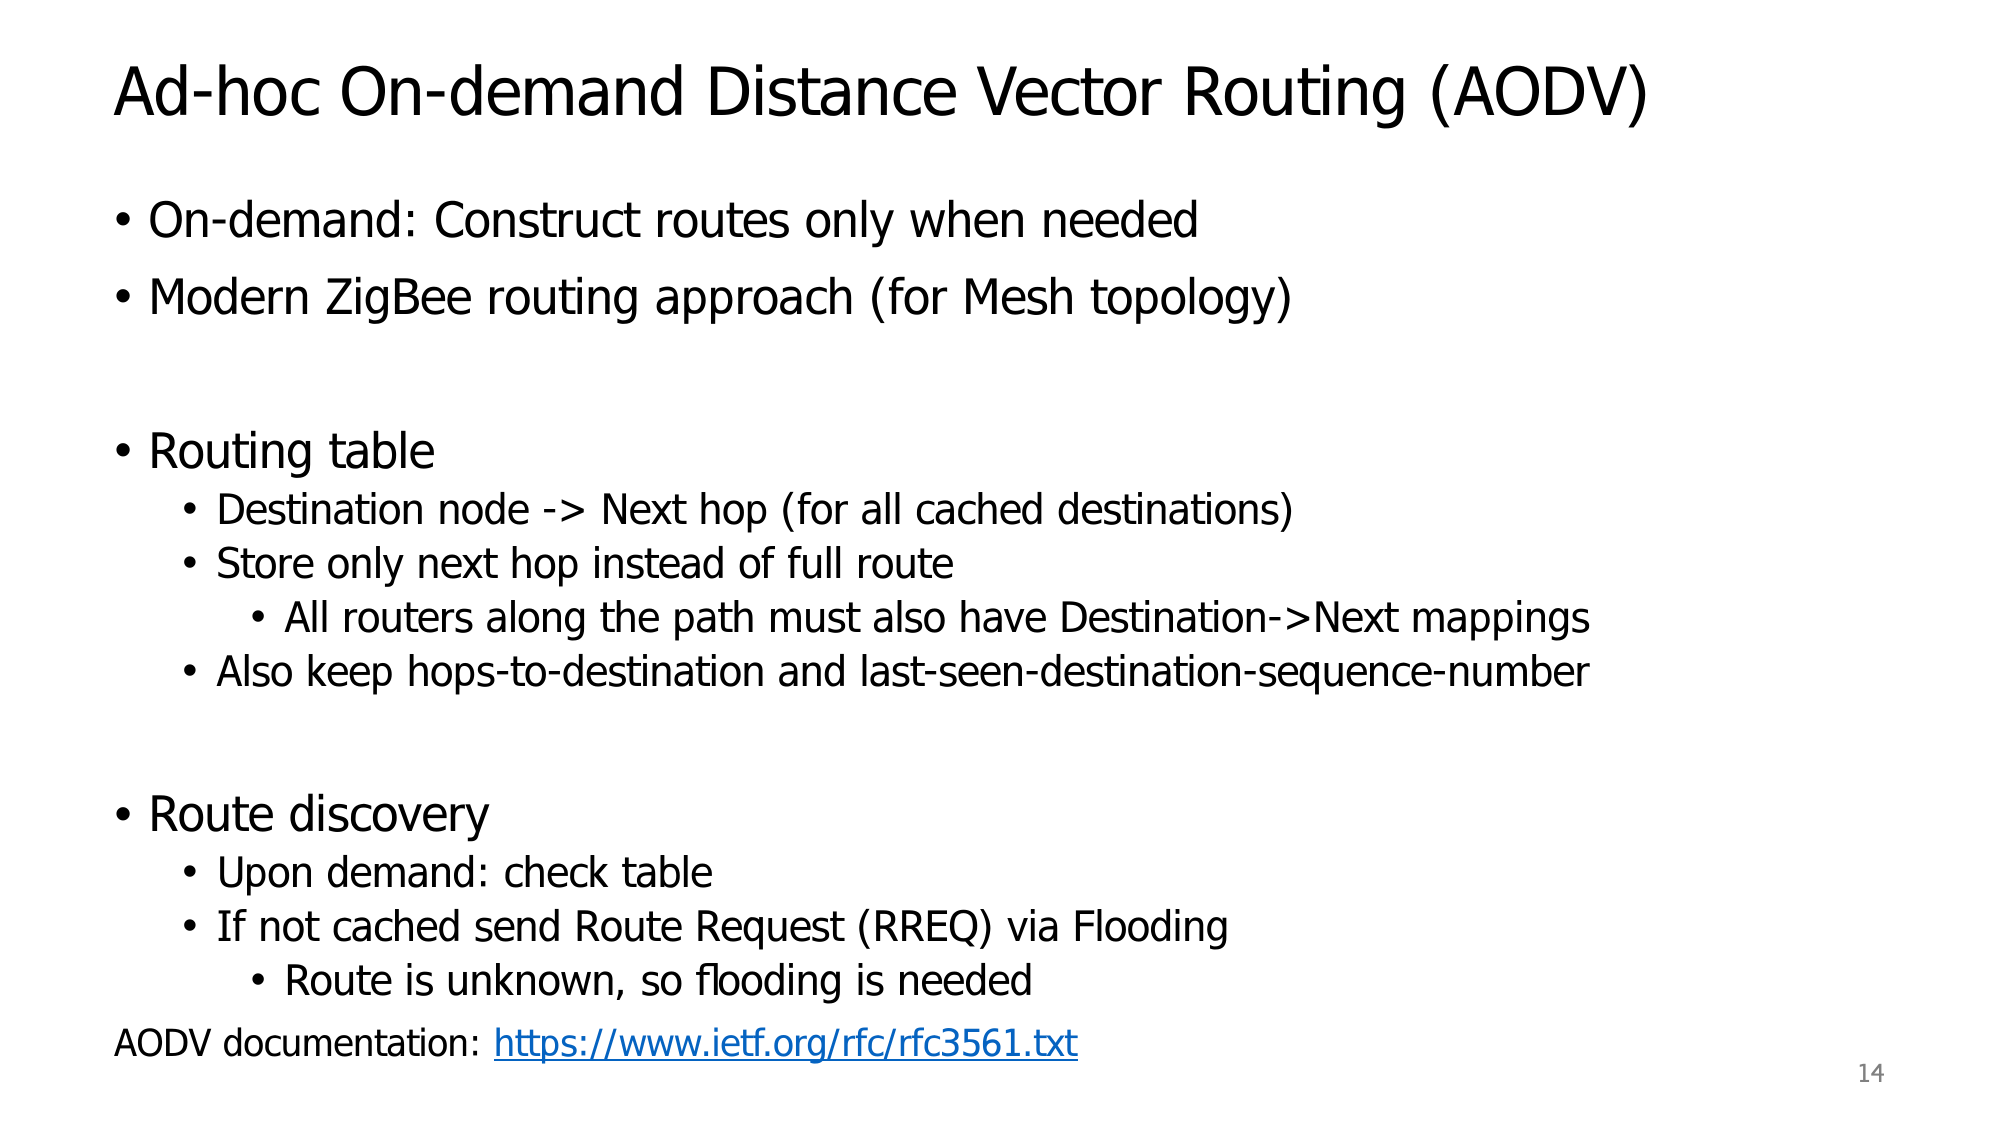

# Ad-hoc On-demand Distance Vector Routing (AODV)
On-demand: Construct routes only when needed
Modern ZigBee routing approach (for Mesh topology)

Routing table
Destination node -> Next hop (for all cached destinations)
Store only next hop instead of full route
All routers along the path must also have Destination->Next mappings
Also keep hops-to-destination and last-seen-destination-sequence-number

Route discovery
Upon demand: check table
If not cached send Route Request (RREQ) via Flooding
Route is unknown, so flooding is needed
AODV documentation: https://www.ietf.org/rfc/rfc3561.txt
14